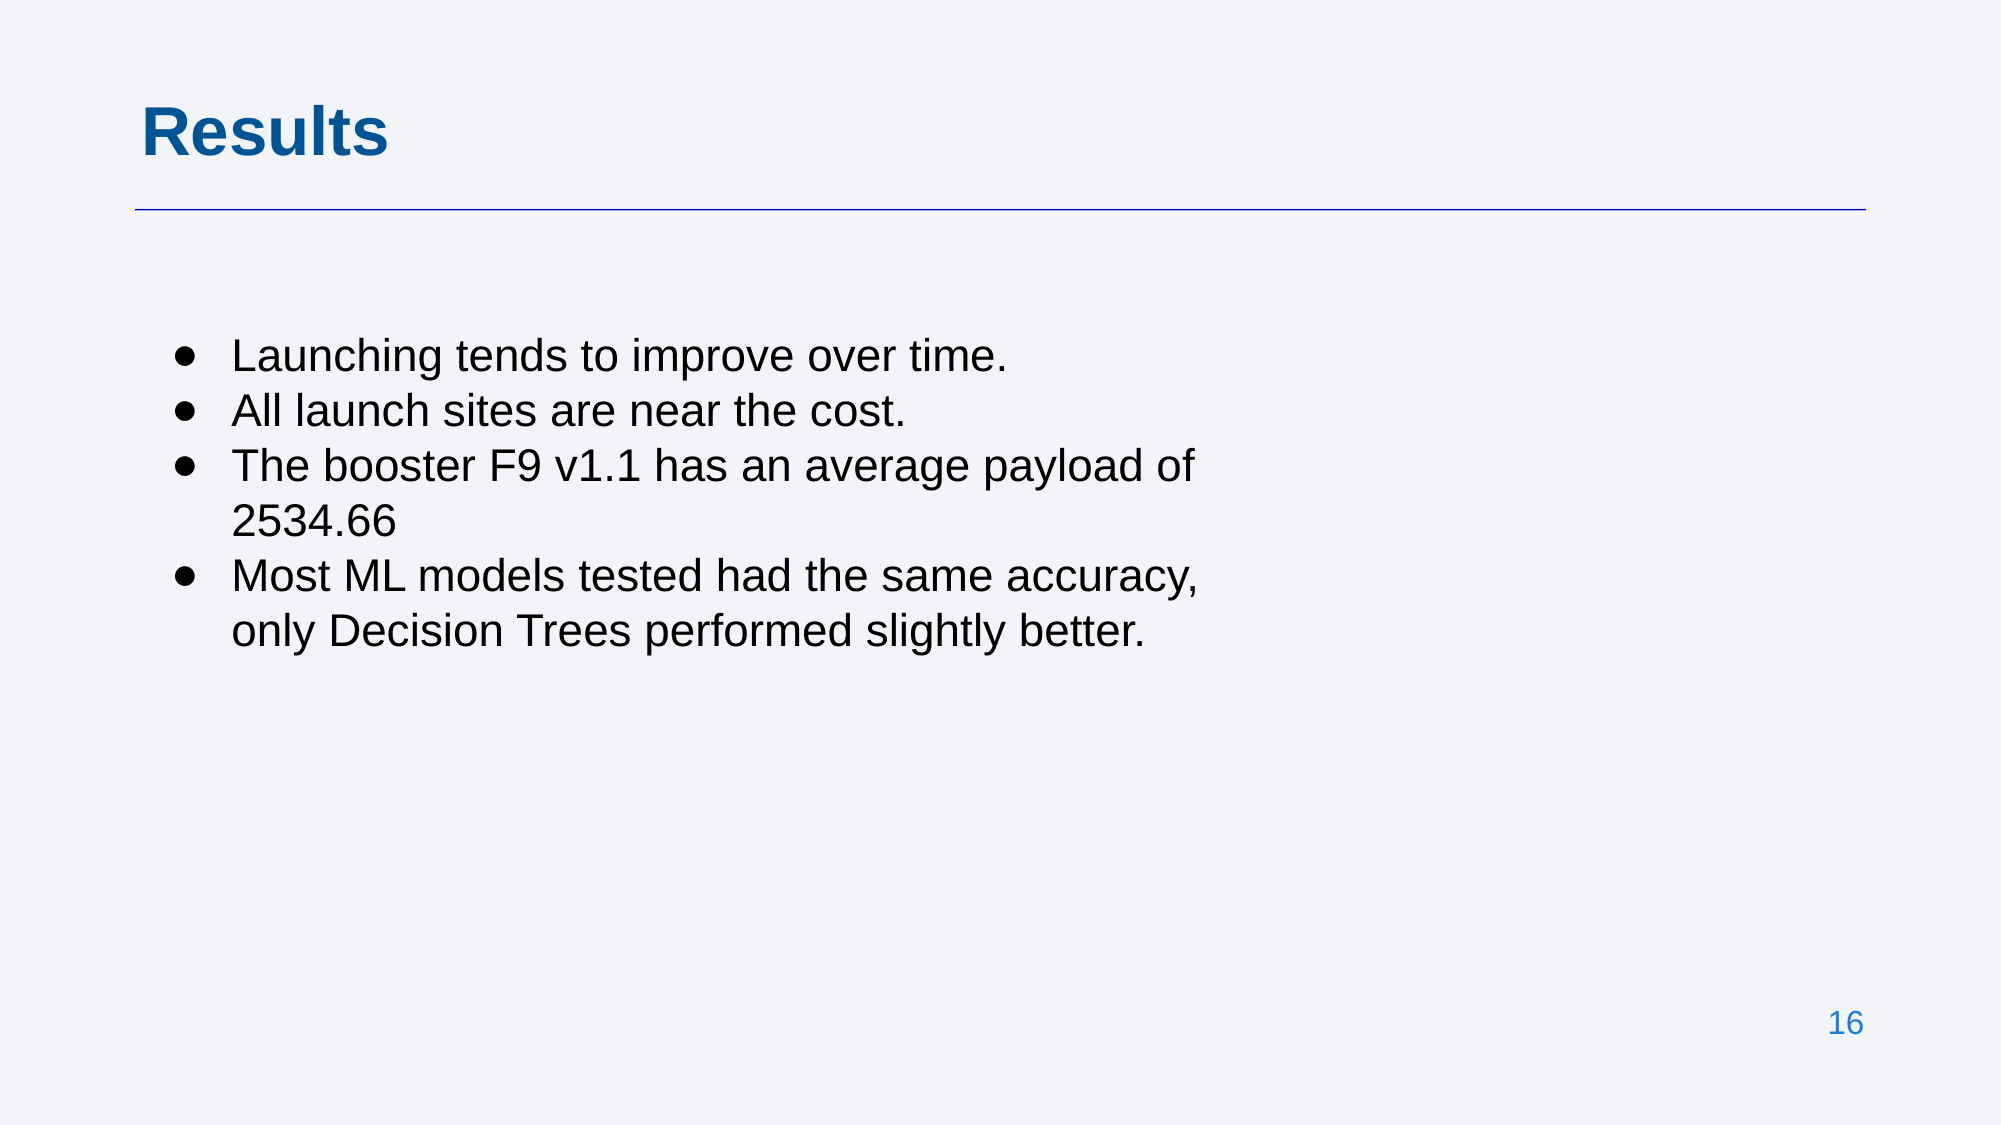

Results
Launching tends to improve over time.
All launch sites are near the cost.
The booster F9 v1.1 has an average payload of 2534.66
Most ML models tested had the same accuracy, only Decision Trees performed slightly better.
16